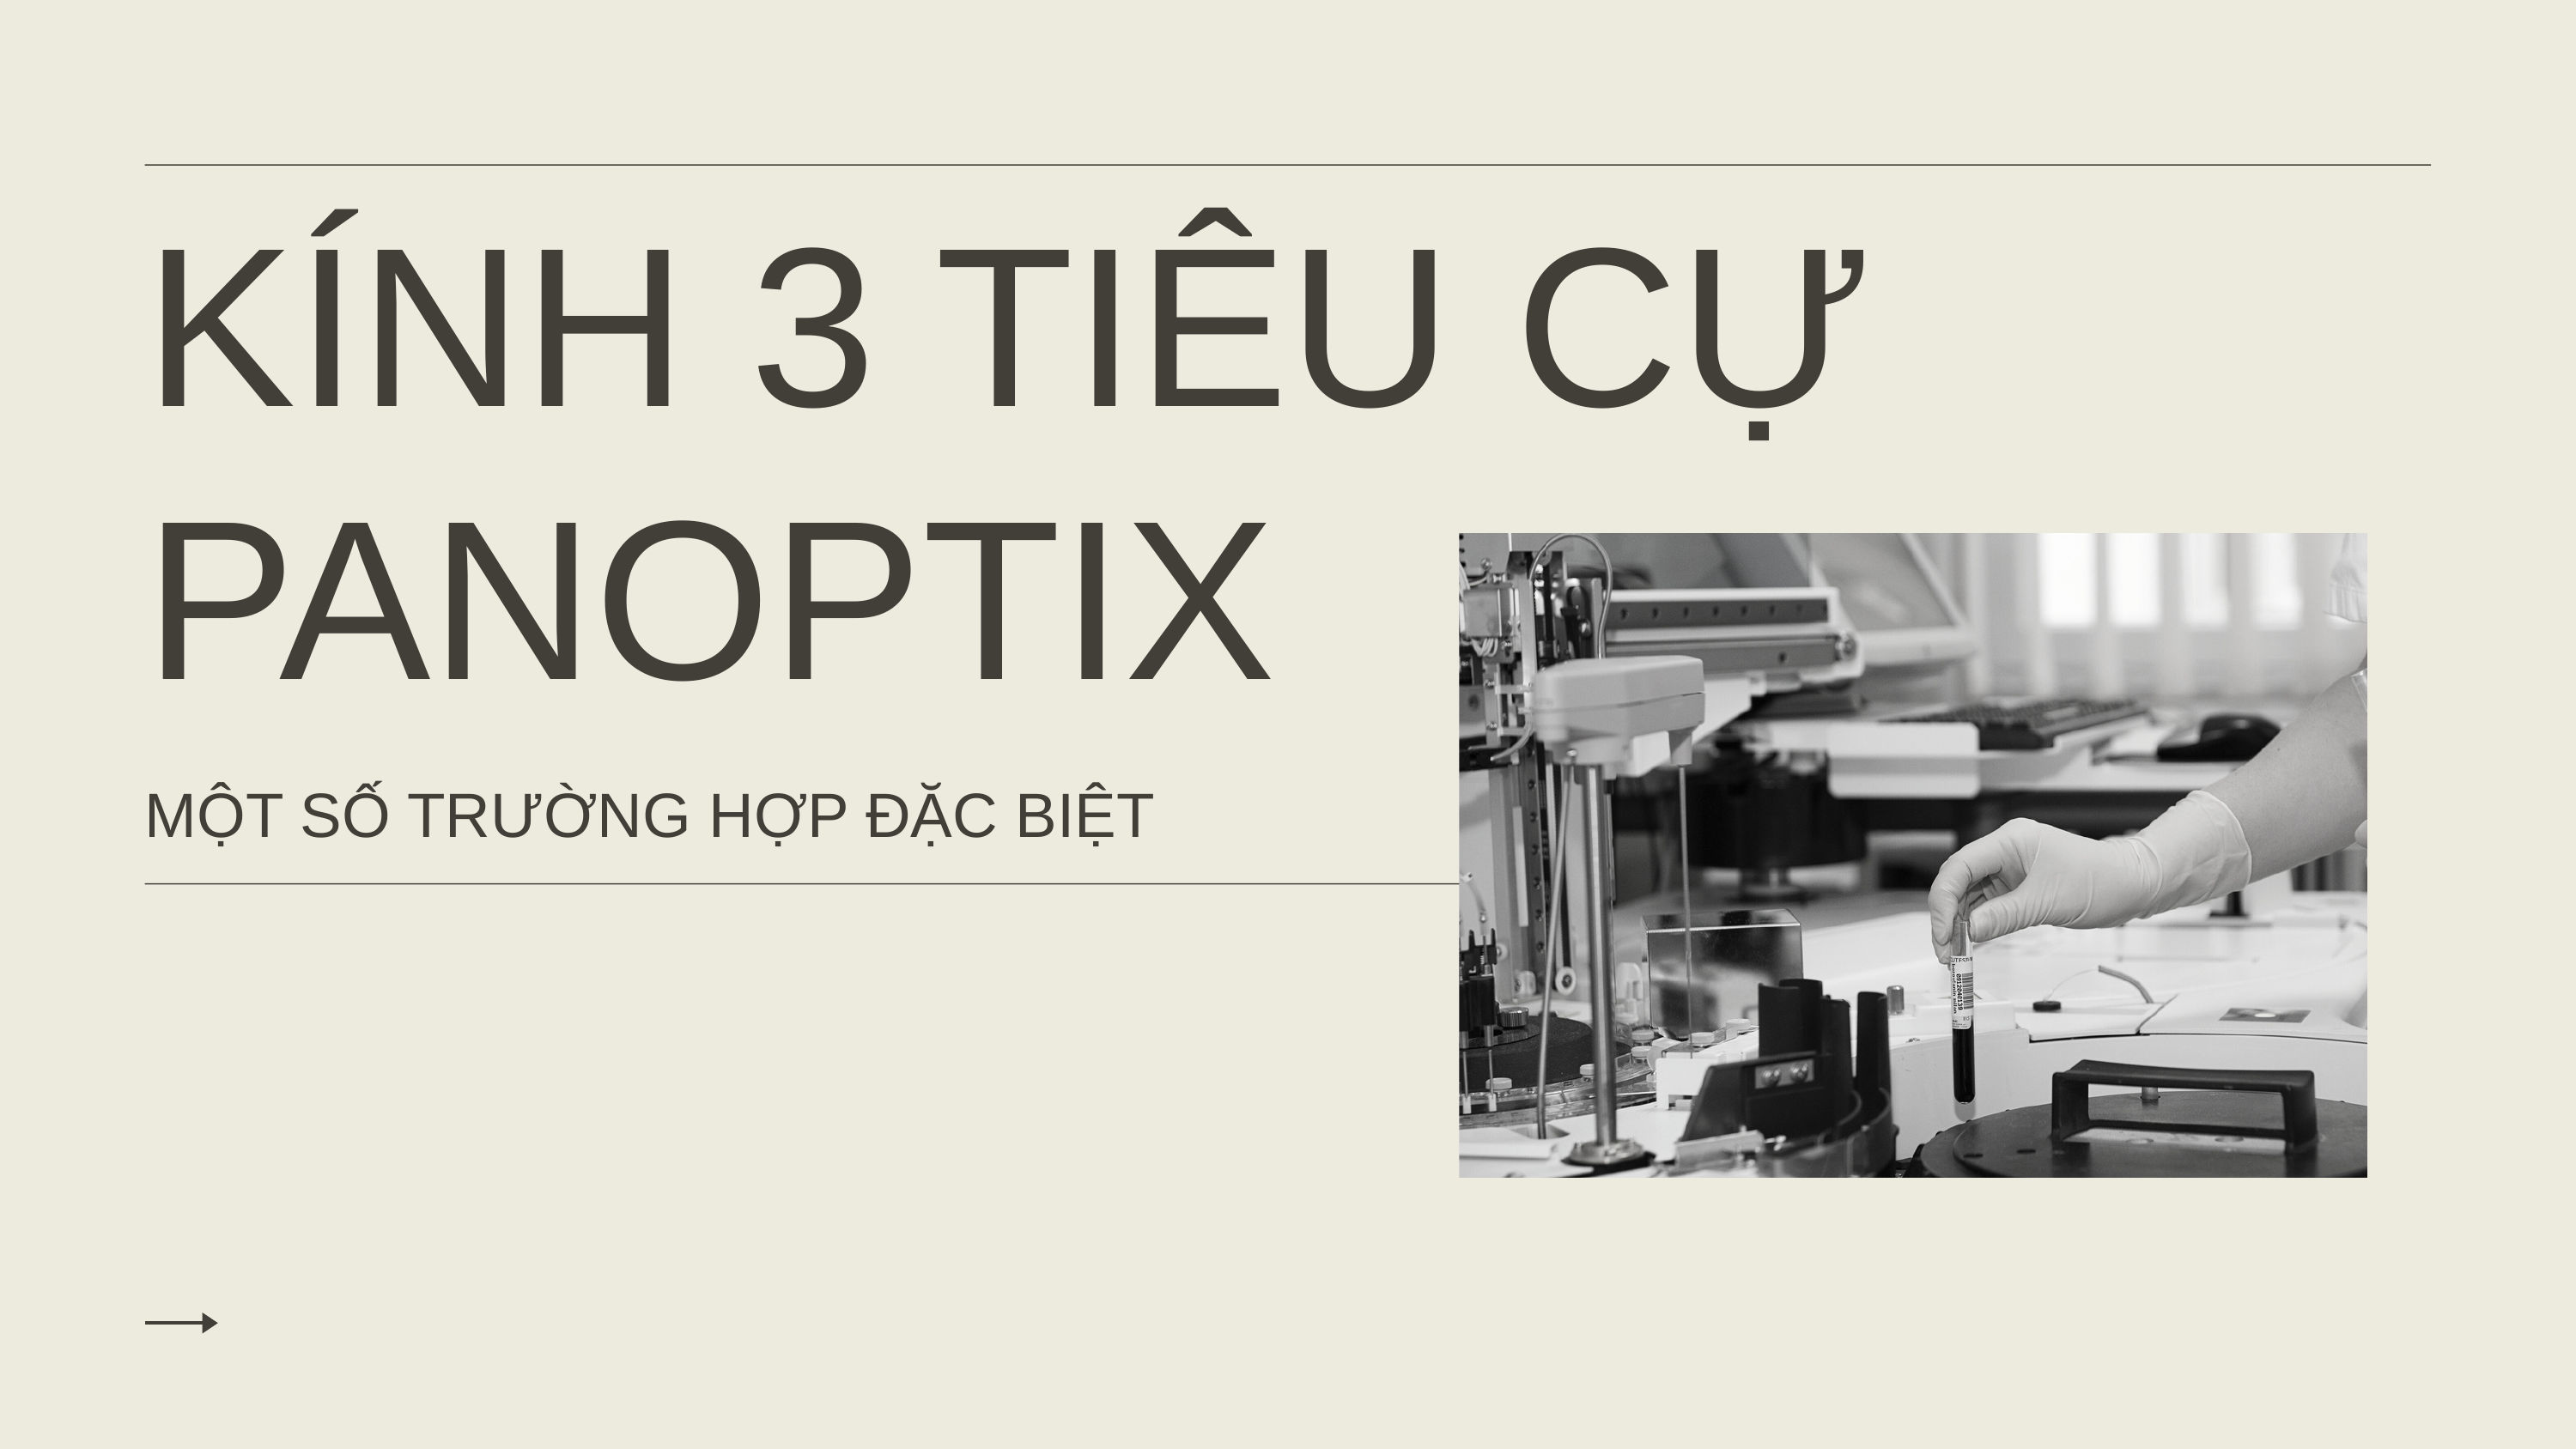

KÍNH 3 TIÊU CỰ PANOPTIX
MỘT SỐ TRƯỜNG HỢP ĐẶC BIỆT